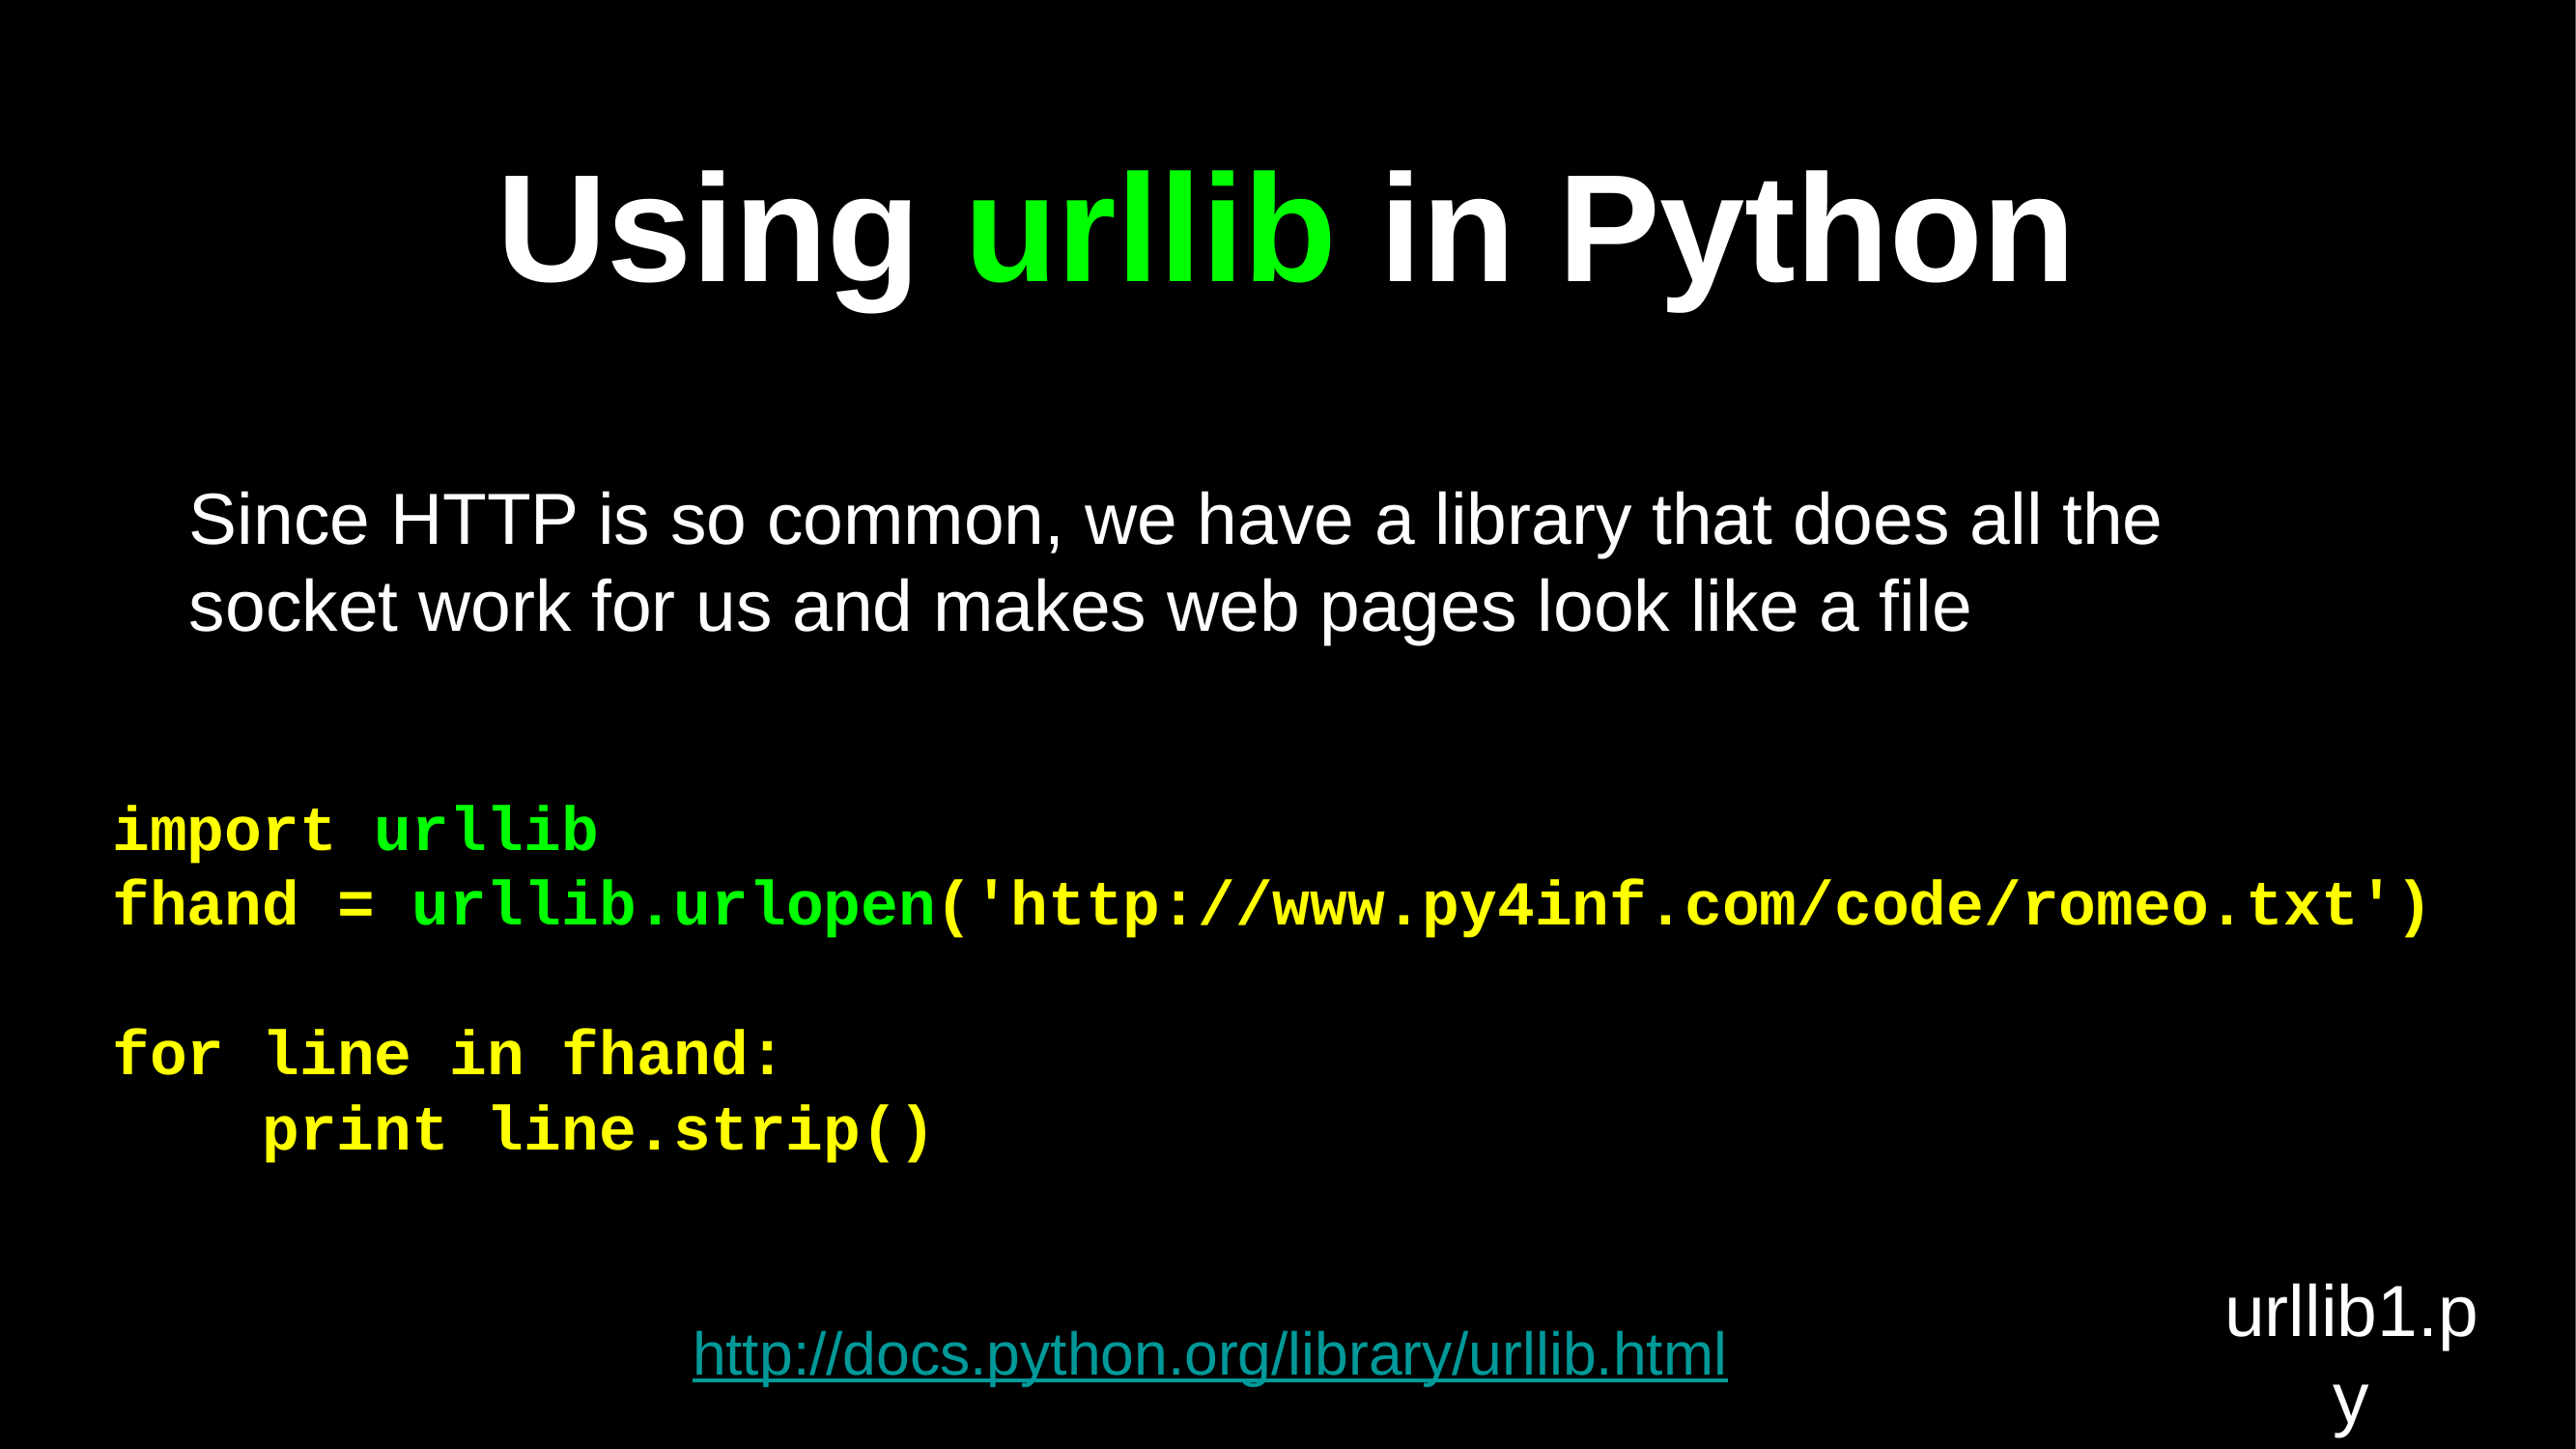

# Using urllib in Python
Since HTTP is so common, we have a library that does all the socket work for us and makes web pages look like a file
import urllib
fhand = urllib.urlopen('http://www.py4inf.com/code/romeo.txt')

for line in fhand:
    print line.strip()
http://docs.python.org/library/urllib.html
urllib1.py